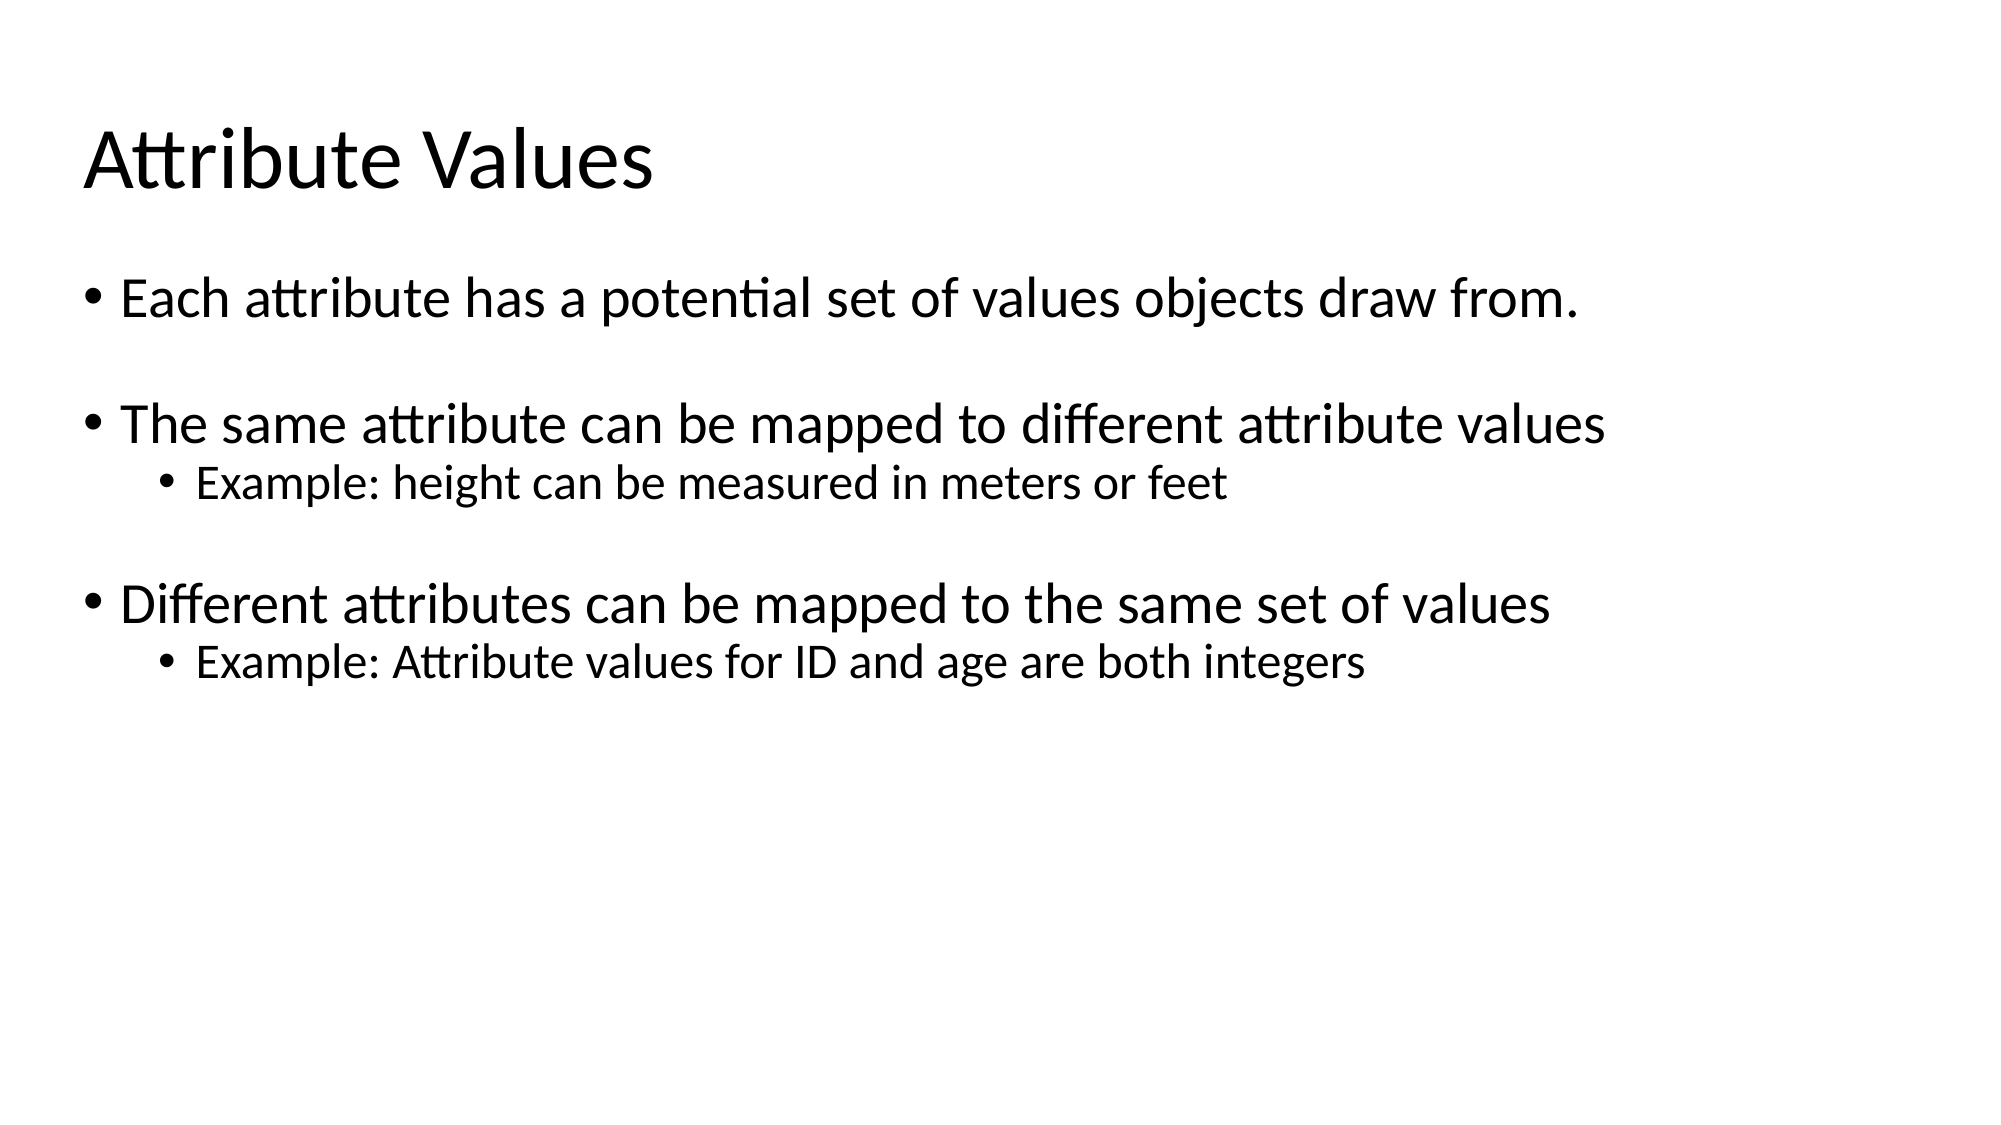

# Attribute Values
Each attribute has a potential set of values objects draw from.

The same attribute can be mapped to different attribute values
Example: height can be measured in meters or feet

Different attributes can be mapped to the same set of values
Example: Attribute values for ID and age are both integers